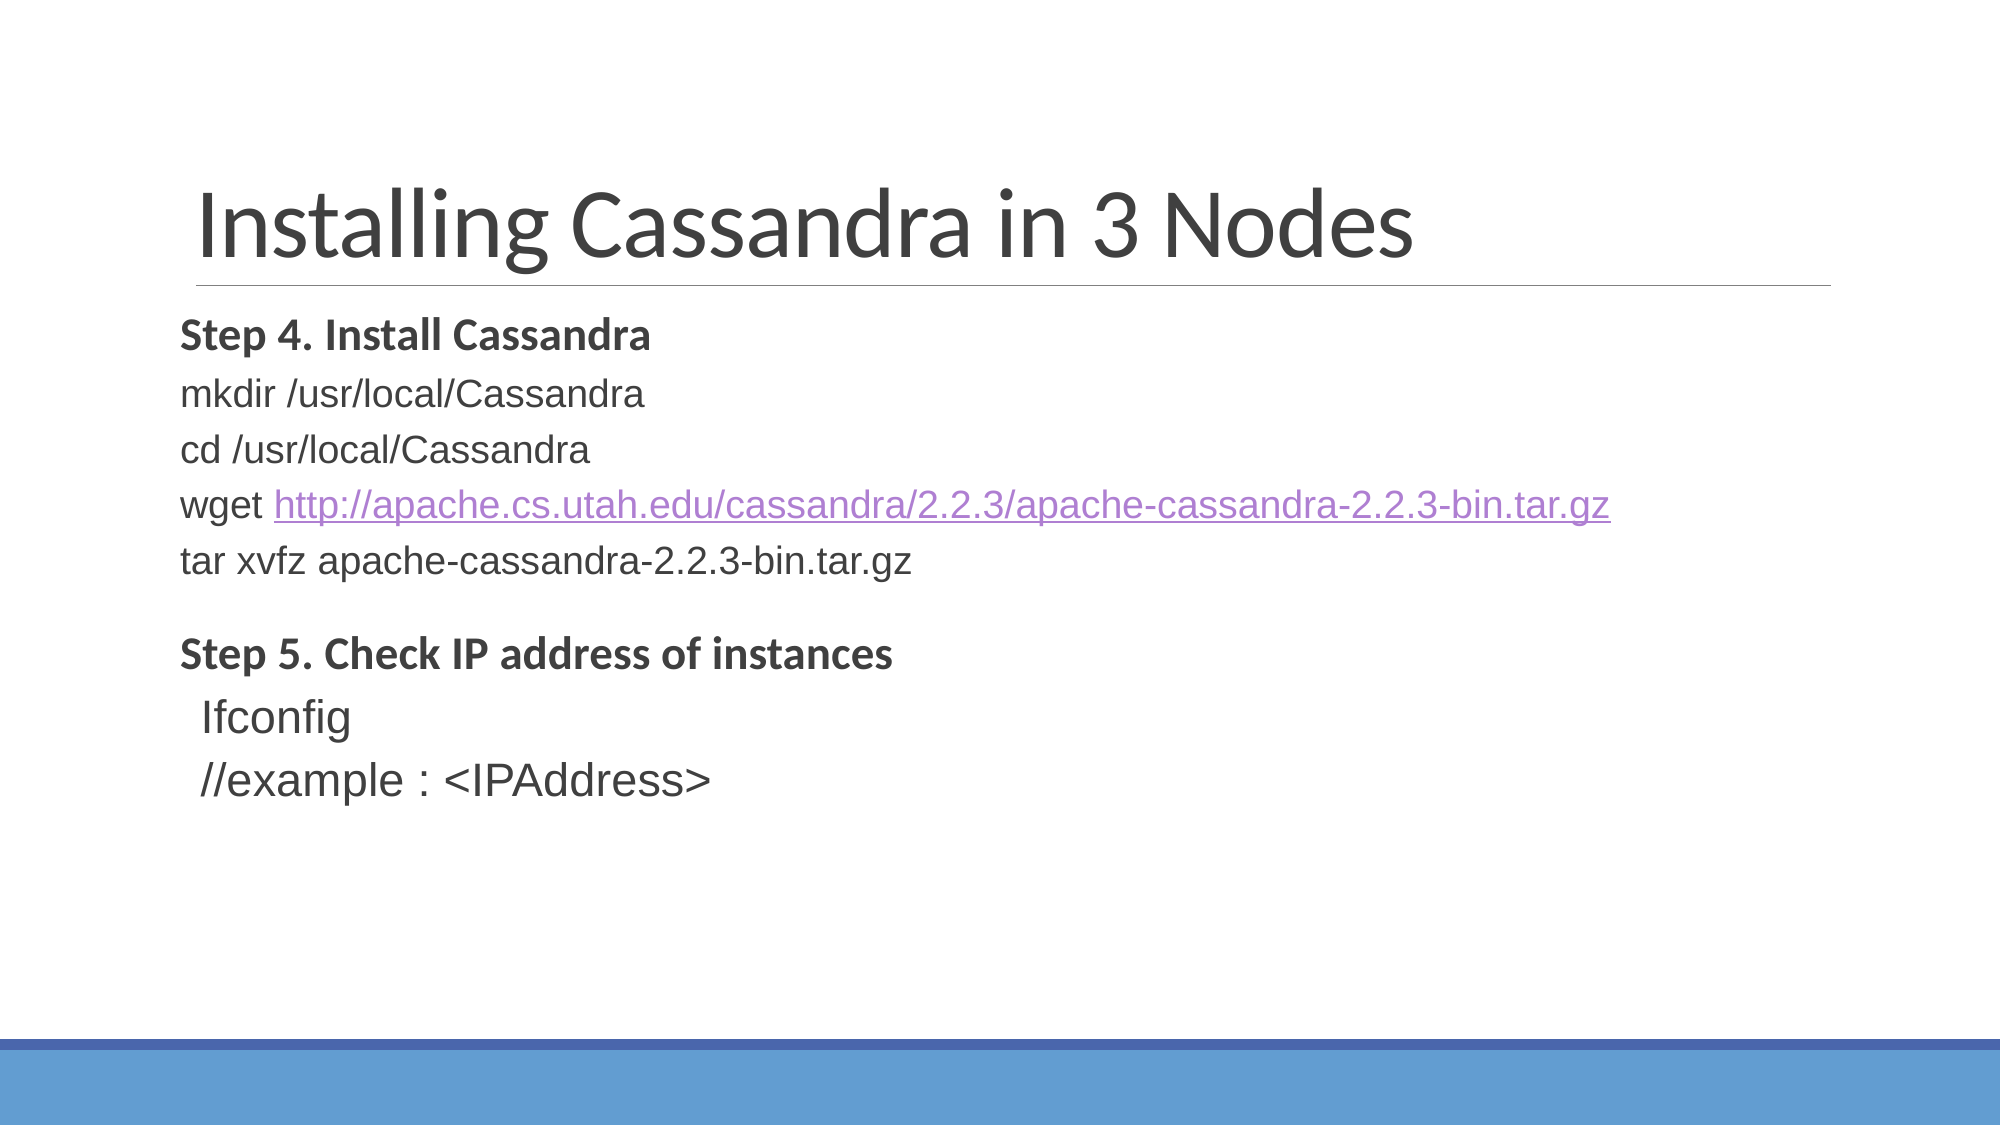

# Installing Cassandra in 3 Nodes
Step 4. Install Cassandra
mkdir /usr/local/Cassandra
cd /usr/local/Cassandra
wget http://apache.cs.utah.edu/cassandra/2.2.3/apache-cassandra-2.2.3-bin.tar.gz
tar xvfz apache-cassandra-2.2.3-bin.tar.gz

Step 5. Check IP address of instances
Ifconfig
//example : <IPAddress>